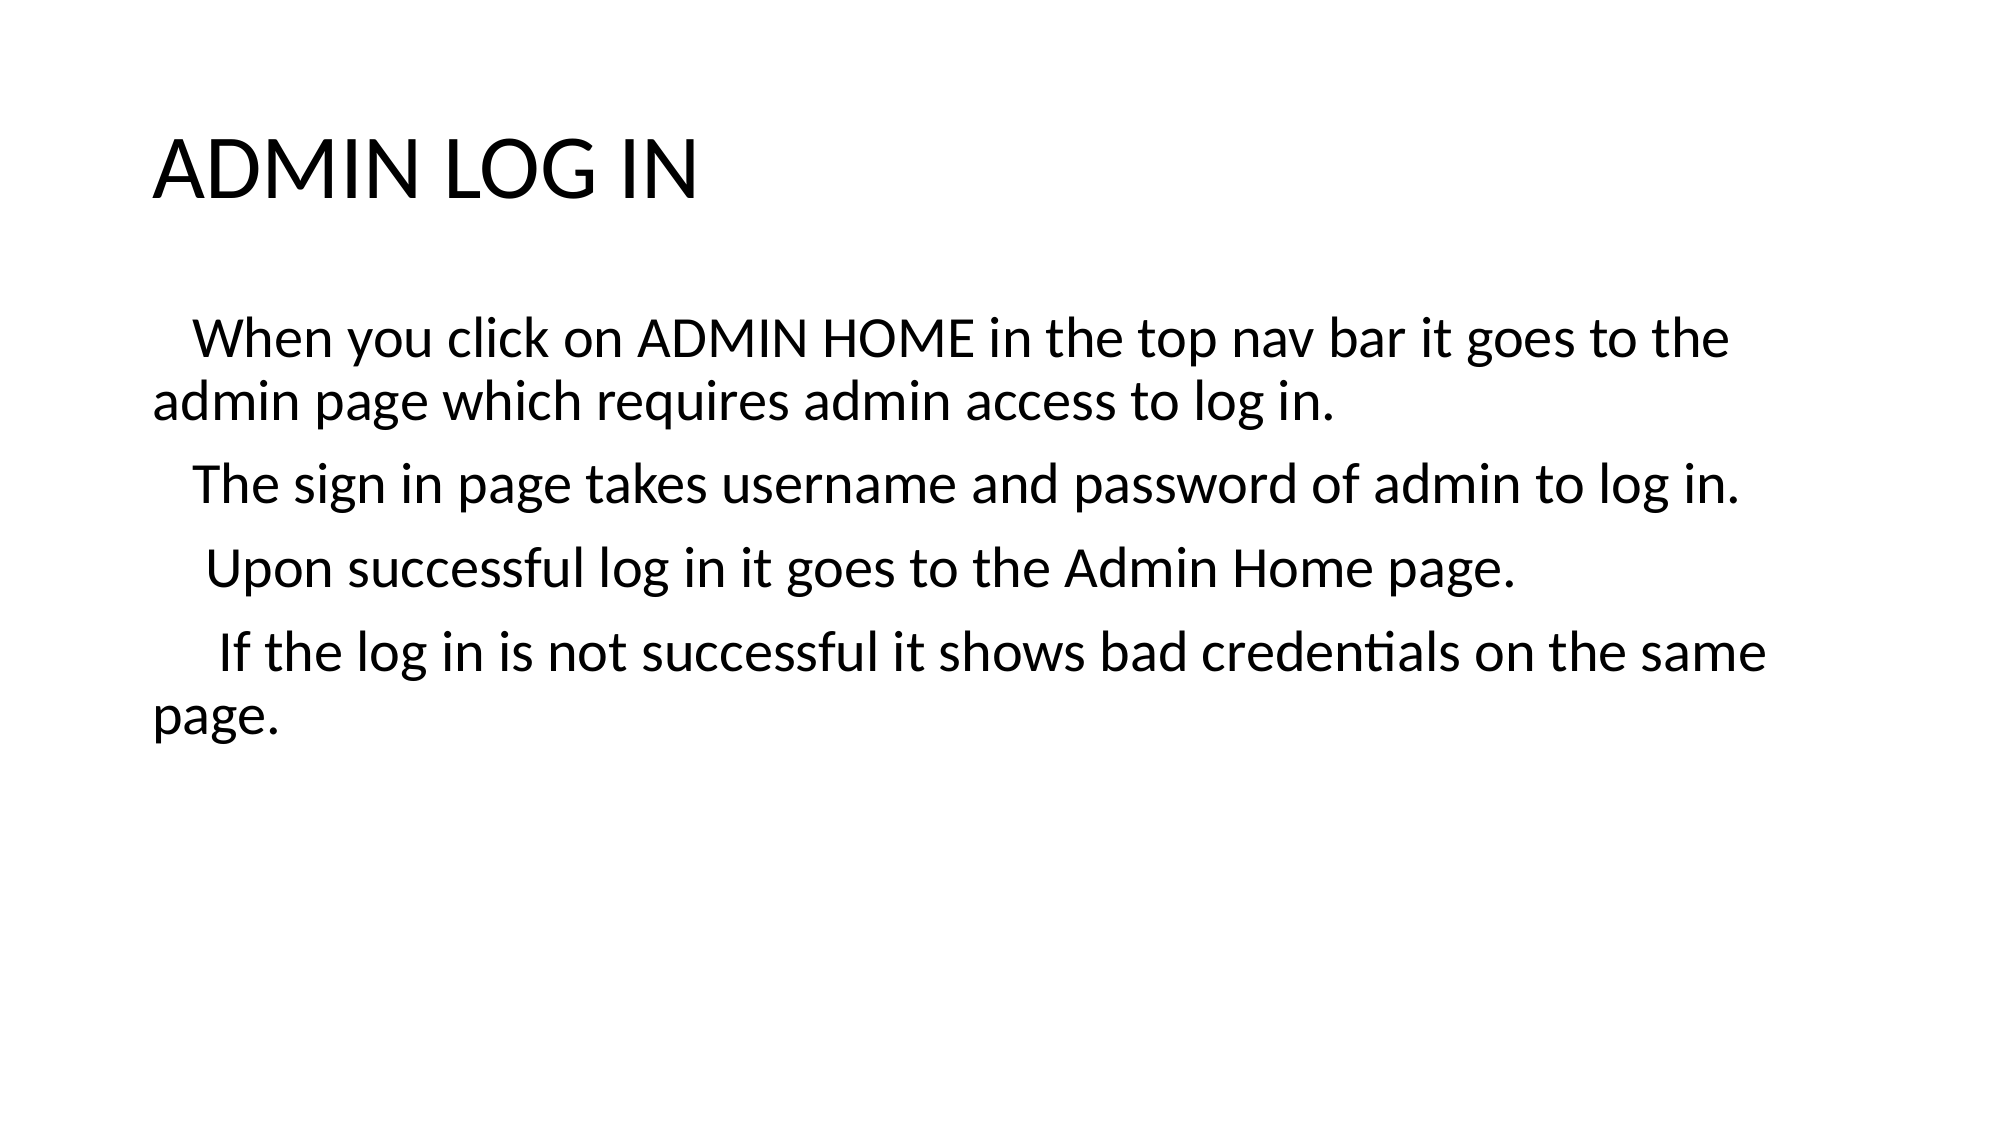

# ADMIN LOG IN
   When you click on ADMIN HOME in the top nav bar it goes to the admin page which requires admin access to log in.
   The sign in page takes username and password of admin to log in.
    Upon successful log in it goes to the Admin Home page.
     If the log in is not successful it shows bad credentials on the same page.